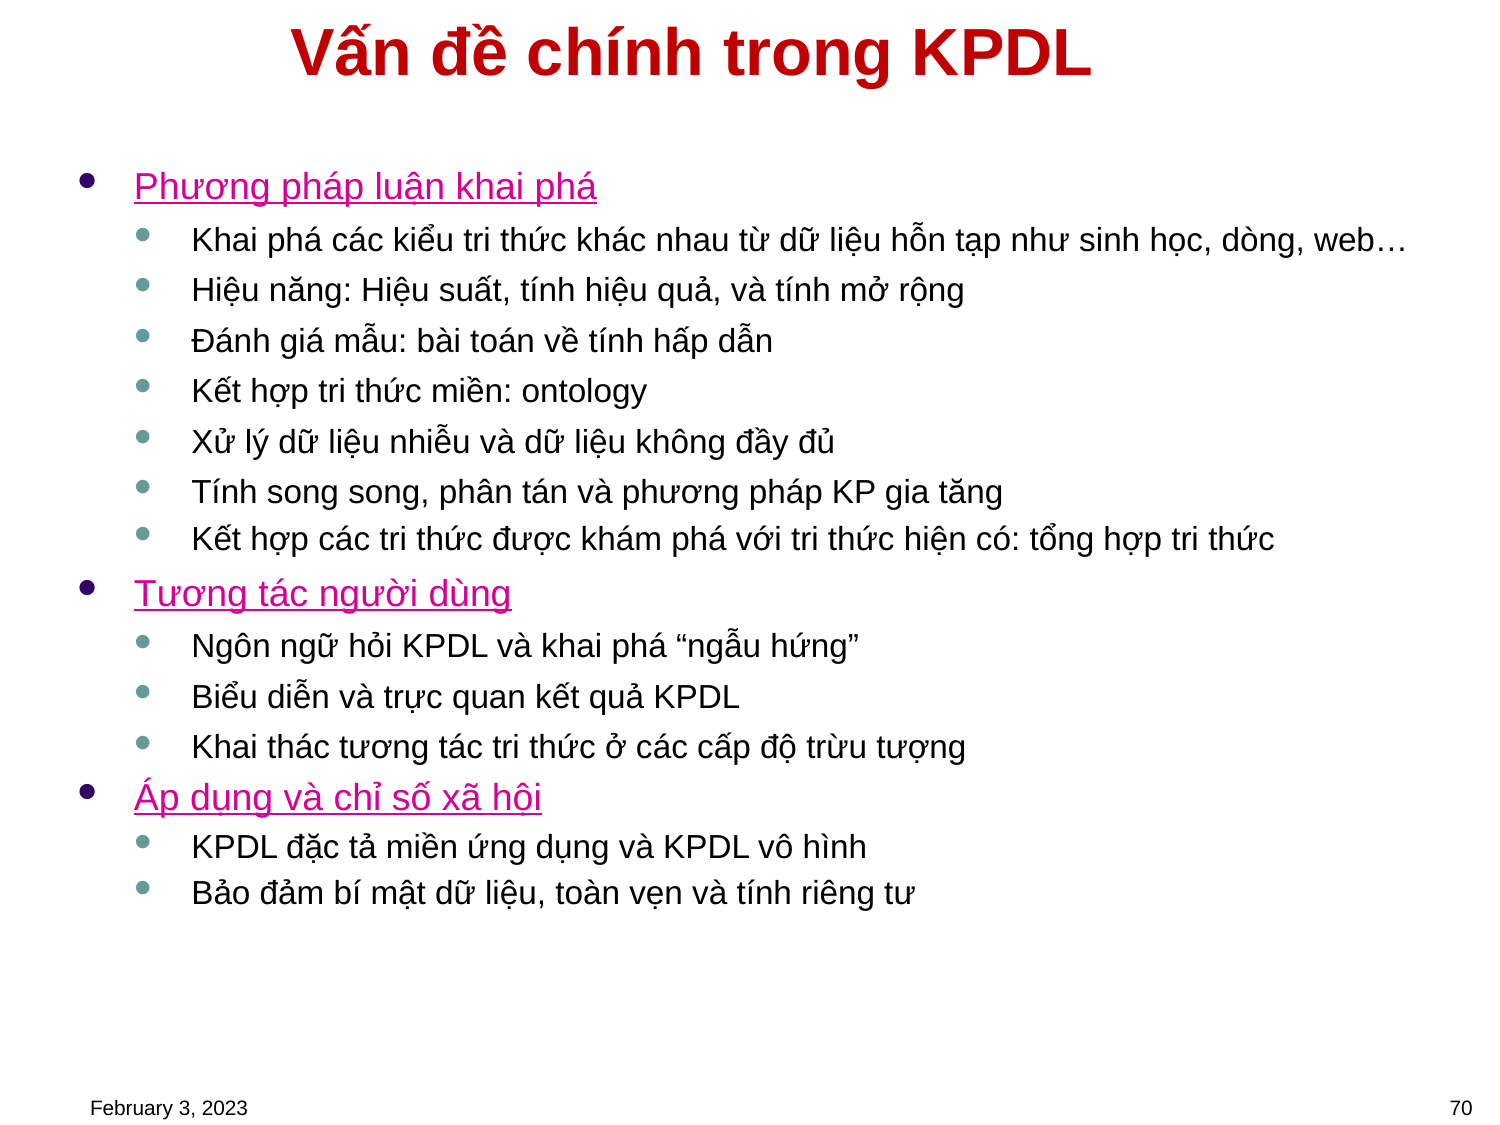

# Vấn đề chính trong KPDL
Phương pháp luận khai phá
Khai phá các kiểu tri thức khác nhau từ dữ liệu hỗn tạp như sinh học, dòng, web…
Hiệu năng: Hiệu suất, tính hiệu quả, và tính mở rộng
Đánh giá mẫu: bài toán về tính hấp dẫn
Kết hợp tri thức miền: ontology
Xử lý dữ liệu nhiễu và dữ liệu không đầy đủ
Tính song song, phân tán và phương pháp KP gia tăng
Kết hợp các tri thức được khám phá với tri thức hiện có: tổng hợp tri thức
Tương tác người dùng
Ngôn ngữ hỏi KPDL và khai phá “ngẫu hứng”
Biểu diễn và trực quan kết quả KPDL
Khai thác tương tác tri thức ở các cấp độ trừu tượng
Áp dụng và chỉ số xã hội
KPDL đặc tả miền ứng dụng và KPDL vô hình
Bảo đảm bí mật dữ liệu, toàn vẹn và tính riêng tư
February 3, 2023
70